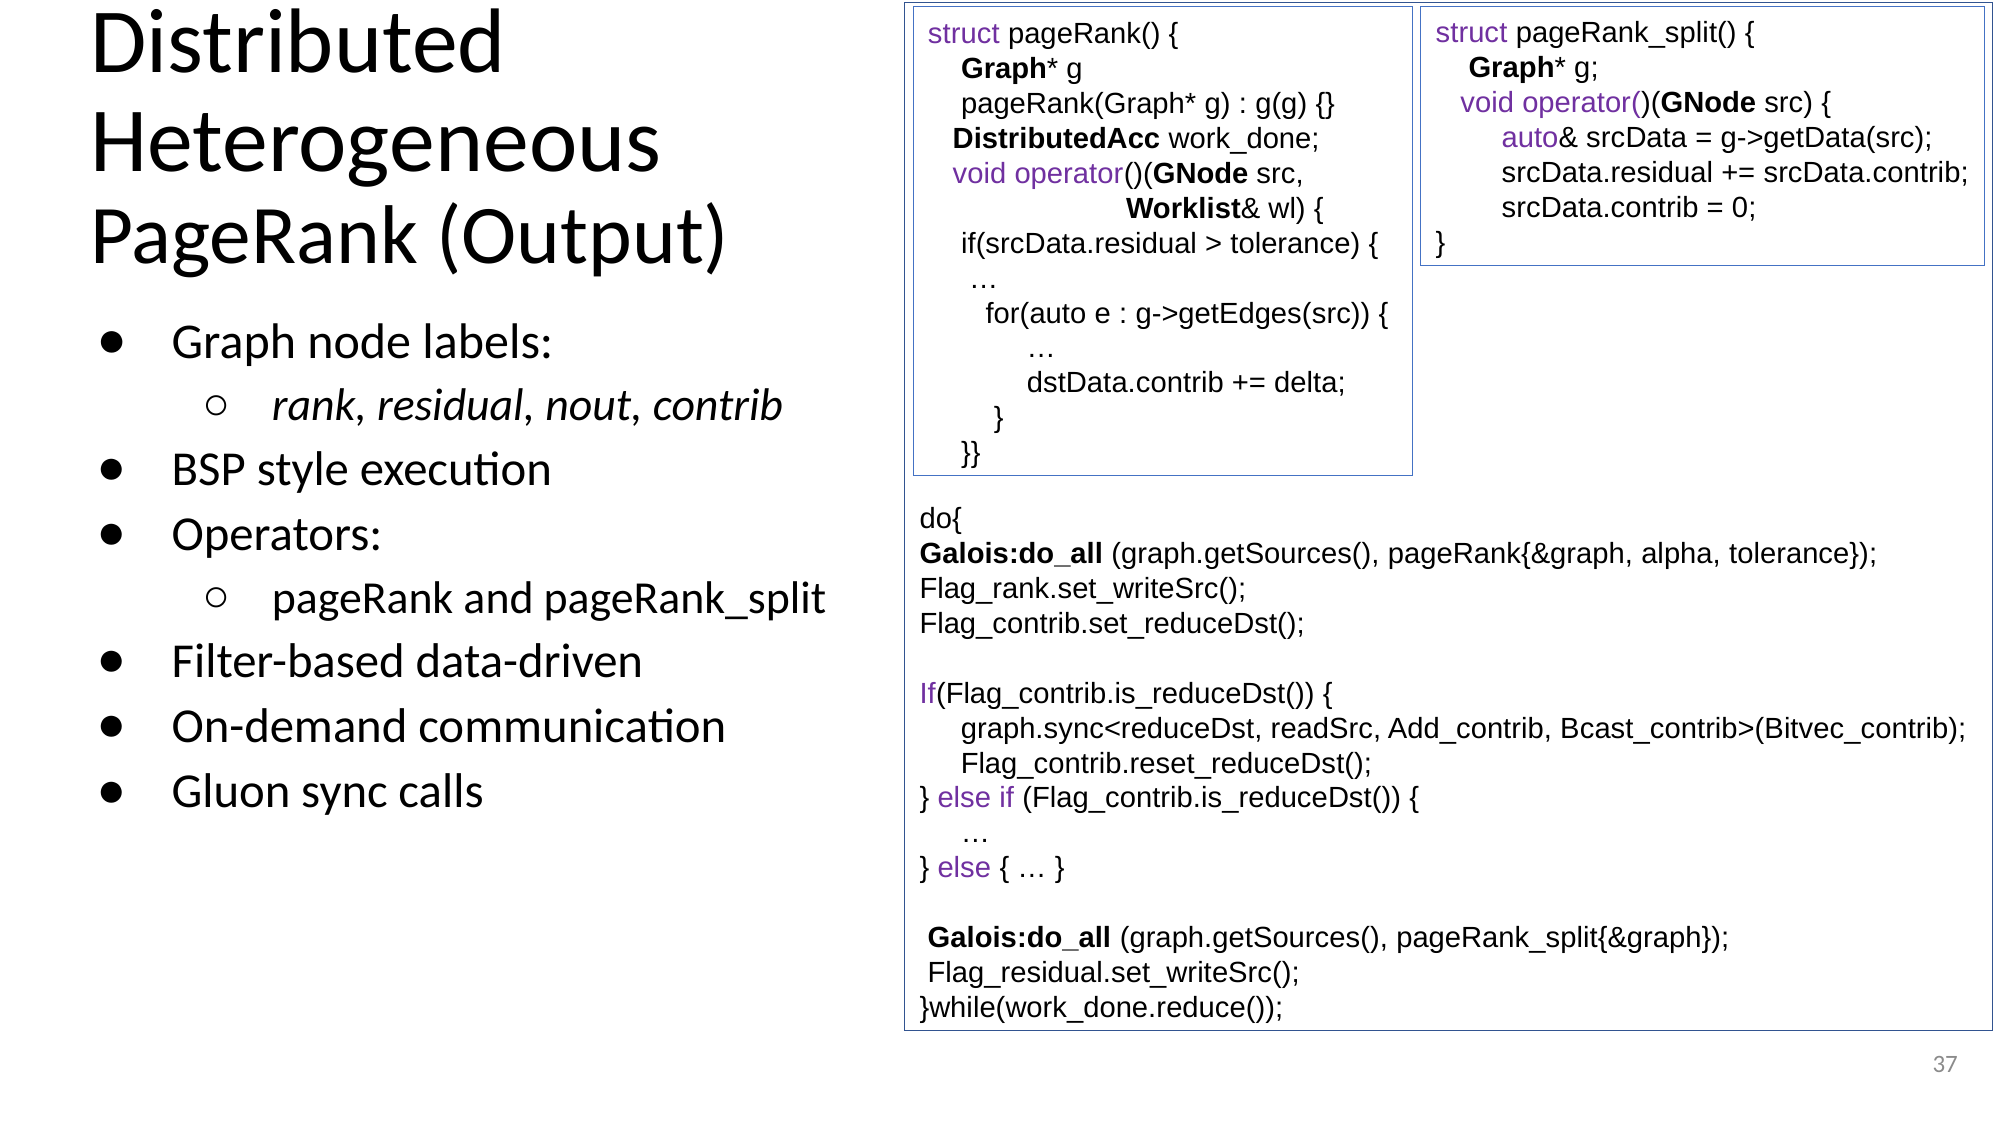

# Distributed Heterogeneous PageRank (Output)

do{
Galois:do_all (graph.getSources(), pageRank{&graph, alpha, tolerance});
Flag_rank.set_writeSrc();
Flag_contrib.set_reduceDst();

If(Flag_contrib.is_reduceDst()) {
     graph.sync<reduceDst, readSrc, Add_contrib, Bcast_contrib>(Bitvec_contrib);
     Flag_contrib.reset_reduceDst();
} else if (Flag_contrib.is_reduceDst()) {
     …
} else { … }

 Galois:do_all (graph.getSources(), pageRank_split{&graph});
 Flag_residual.set_writeSrc();
}while(work_done.reduce());
struct pageRank_split() {
    Graph* g;
   void operator()(GNode src) {
        auto& srcData = g->getData(src);
        srcData.residual += srcData.contrib;
        srcData.contrib = 0;
}
struct pageRank() {
    Graph* g
    pageRank(Graph* g) : g(g) {}
   DistributedAcc work_done;
   void operator()(GNode src,
                        Worklist& wl) {
    if(srcData.residual > tolerance) {
     …
       for(auto e : g->getEdges(src)) {
            …
            dstData.contrib += delta;
        }
    }}

Graph node labels:
rank, residual, nout, contrib
BSP style execution
Operators:
pageRank and pageRank_split
Filter-based data-driven
On-demand communication
Gluon sync calls

37